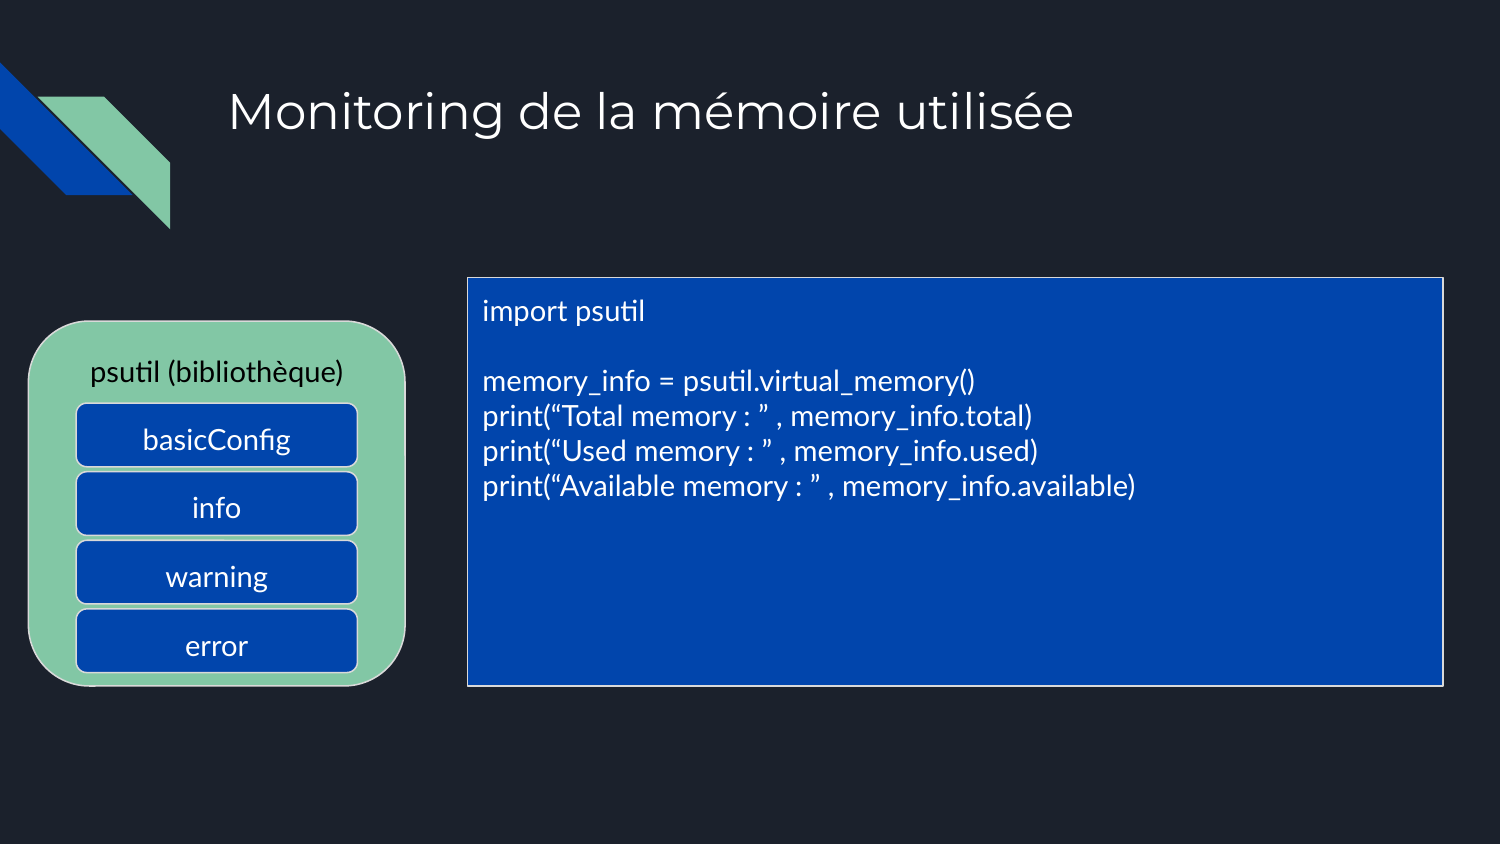

# Monitoring de la mémoire utilisée
import psutil

memory_info = psutil.virtual_memory()
print(“Total memory : ” , memory_info.total)
print(“Used memory : ” , memory_info.used)
print(“Available memory : ” , memory_info.available)
psutil (bibliothèque)
basicConfig
info
warning
error